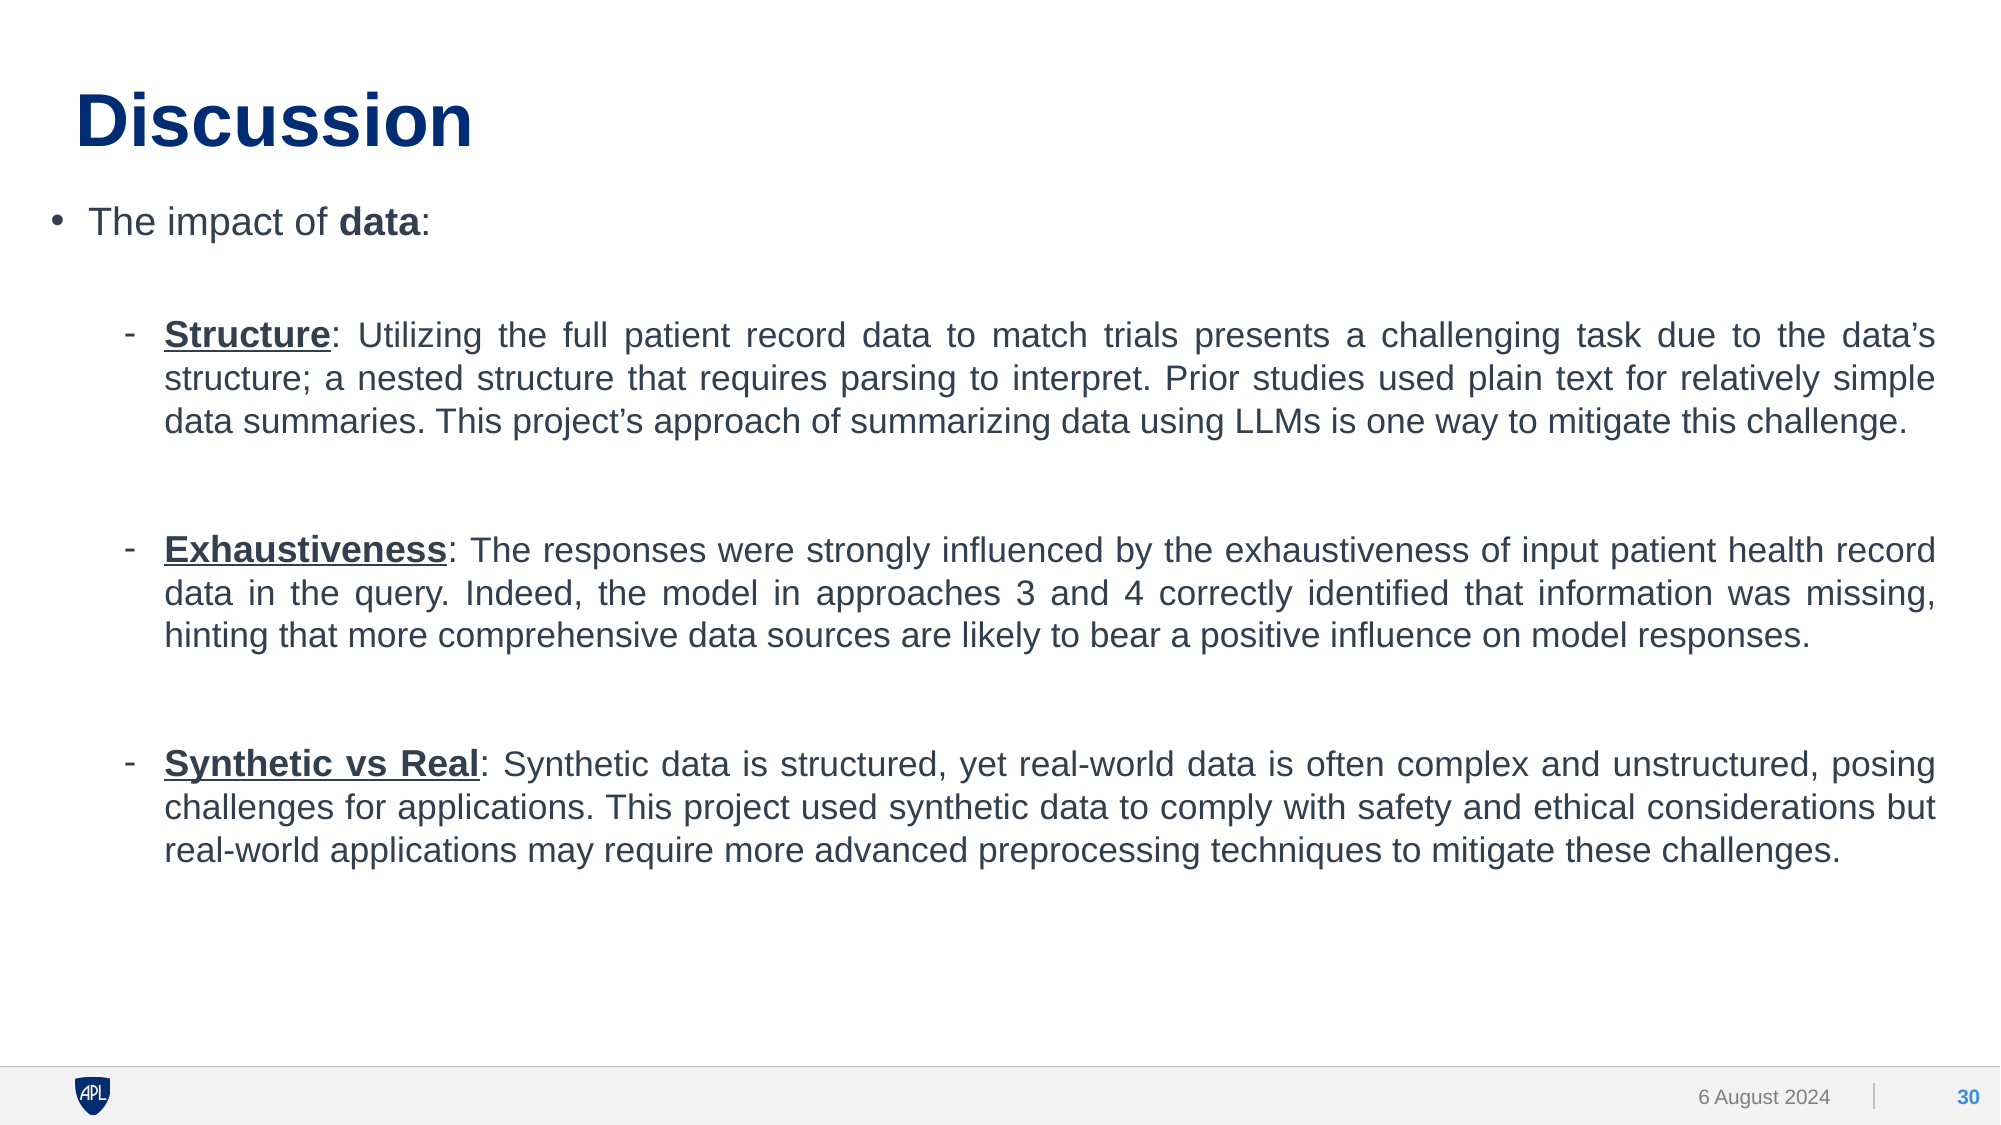

# Discussion
The impact of data:

Structure: Utilizing the full patient record data to match trials presents a challenging task due to the data’s structure; a nested structure that requires parsing to interpret. Prior studies used plain text for relatively simple data summaries. This project’s approach of summarizing data using LLMs is one way to mitigate this challenge.

Exhaustiveness: The responses were strongly influenced by the exhaustiveness of input patient health record data in the query. Indeed, the model in approaches 3 and 4 correctly identified that information was missing, hinting that more comprehensive data sources are likely to bear a positive influence on model responses.

Synthetic vs Real: Synthetic data is structured, yet real-world data is often complex and unstructured, posing challenges for applications. This project used synthetic data to comply with safety and ethical considerations but real-world applications may require more advanced preprocessing techniques to mitigate these challenges.
6 August 2024
30